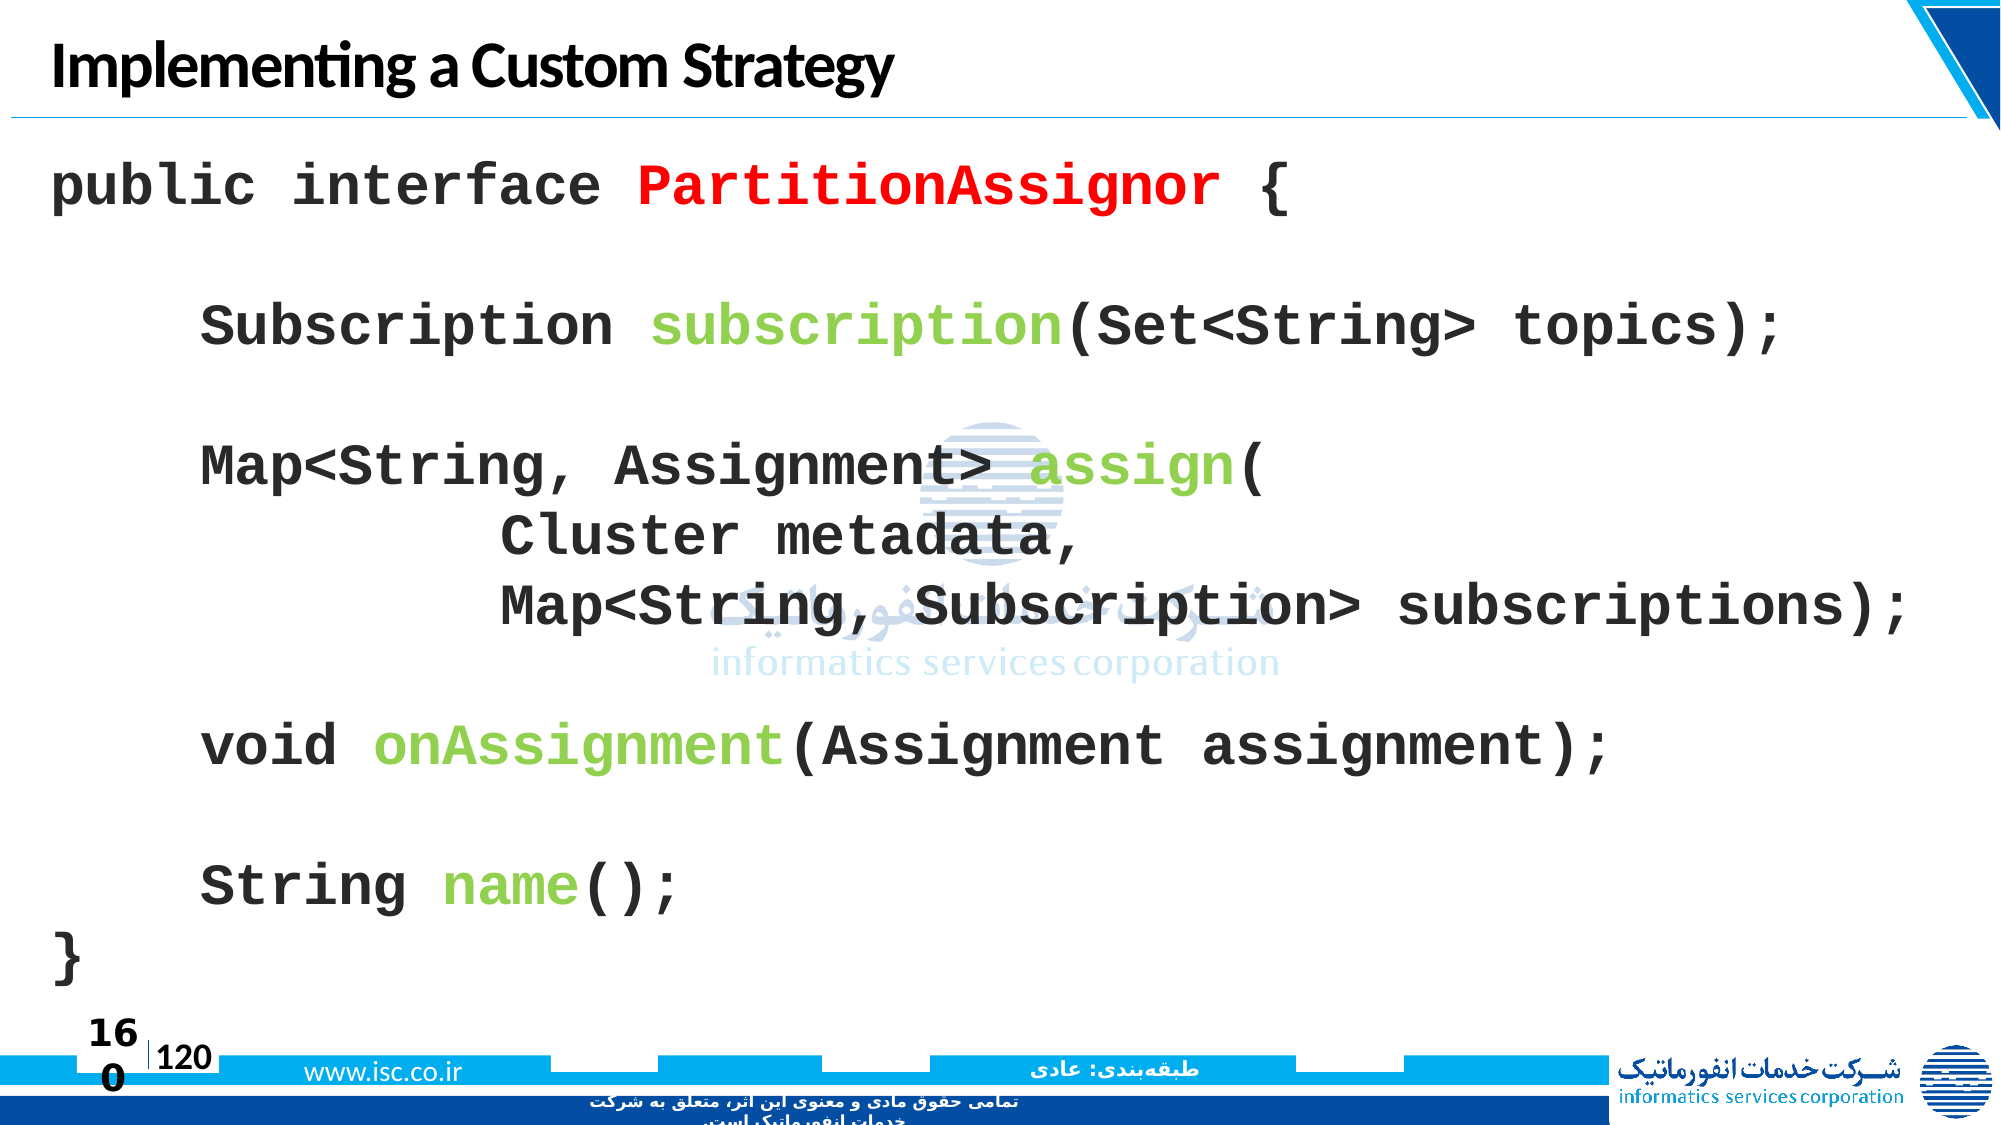

# Implementing a Custom Strategy
public interface PartitionAssignor {
	Subscription subscription(Set<String> topics);
	Map<String, Assignment> assign(
			Cluster metadata,
			Map<String, Subscription> subscriptions);
	void onAssignment(Assignment assignment);
	String name();
}